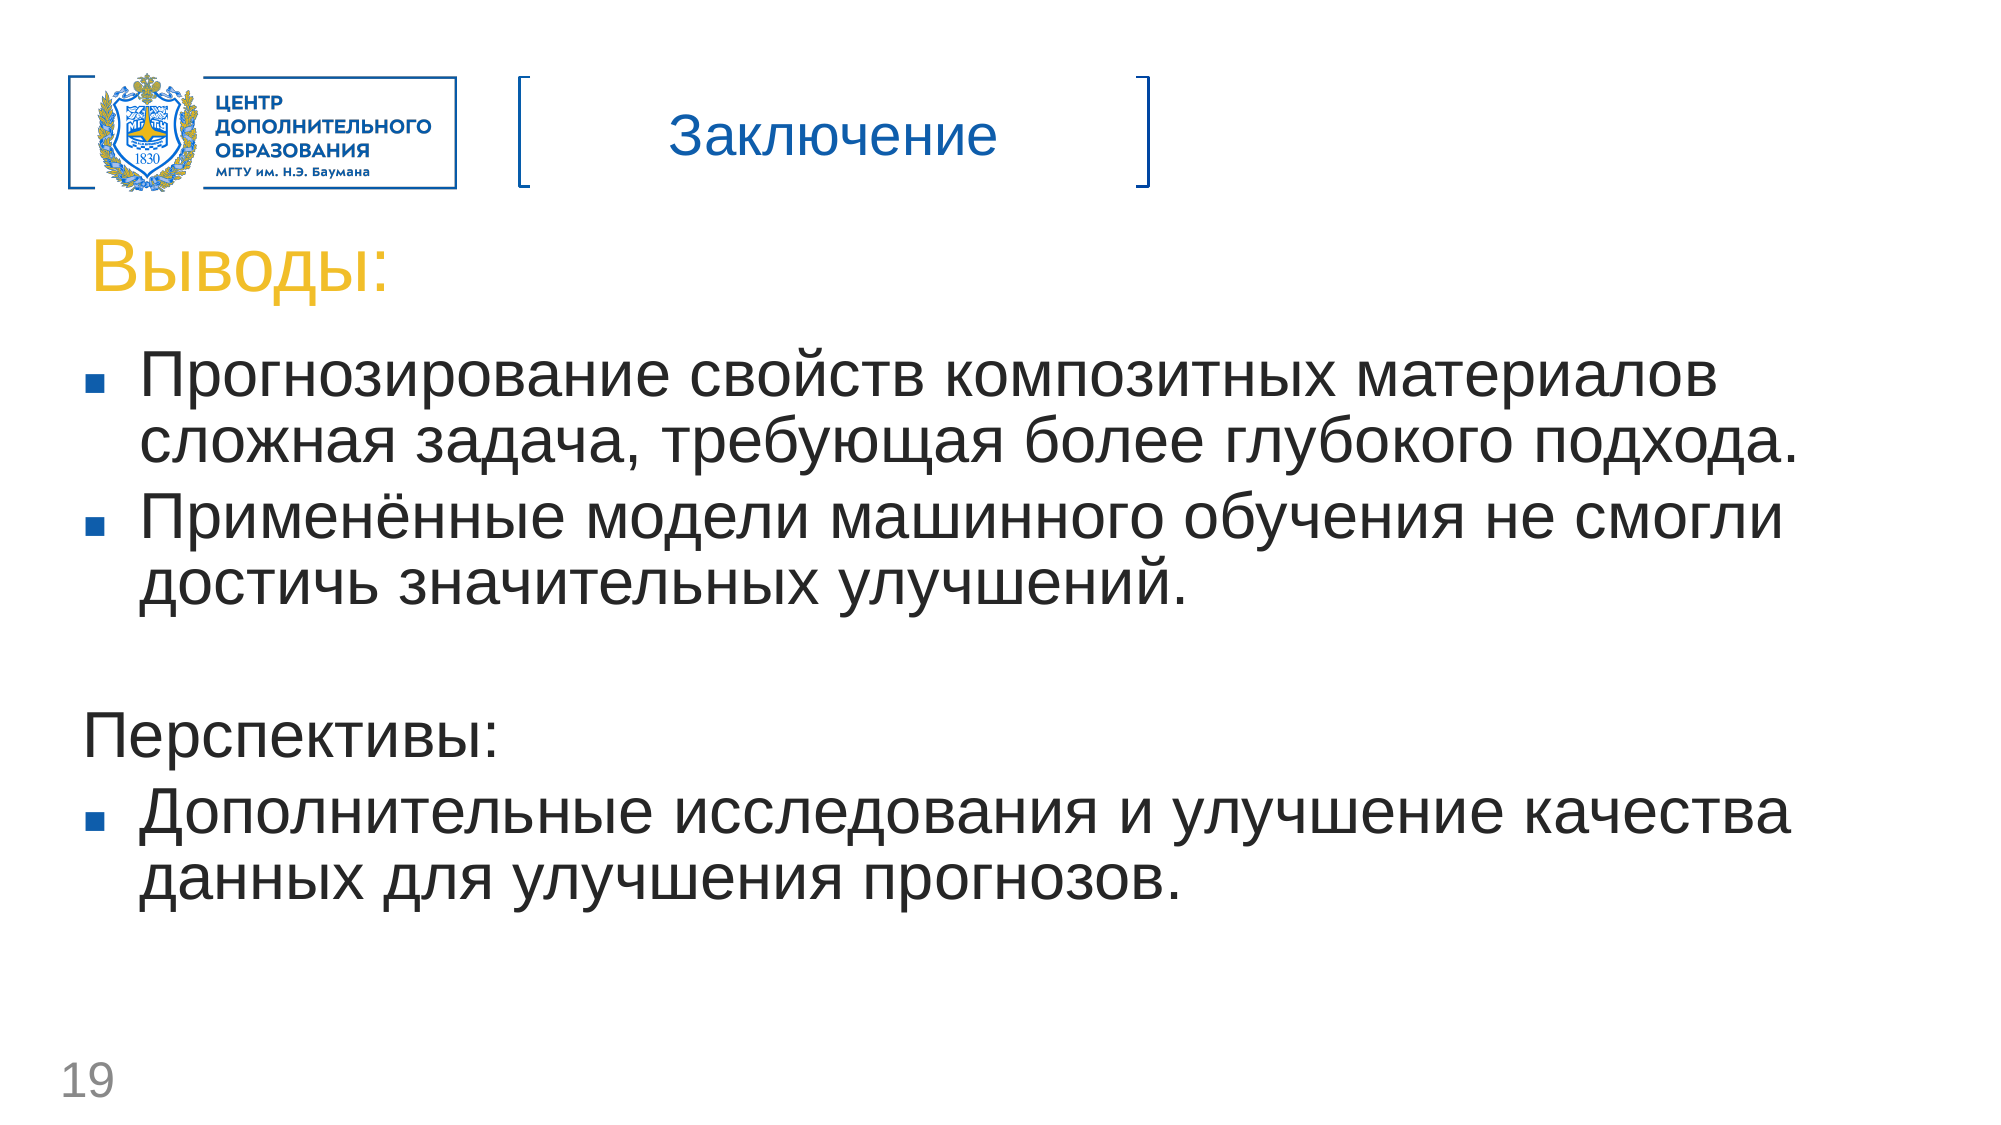

Заключение

Выводы:
Прогнозирование свойств композитных материалов сложная задача, требующая более глубокого подхода.
Применённые модели машинного обучения не смогли достичь значительных улучшений.

Перспективы:
Дополнительные исследования и улучшение качества данных для улучшения прогнозов.
19